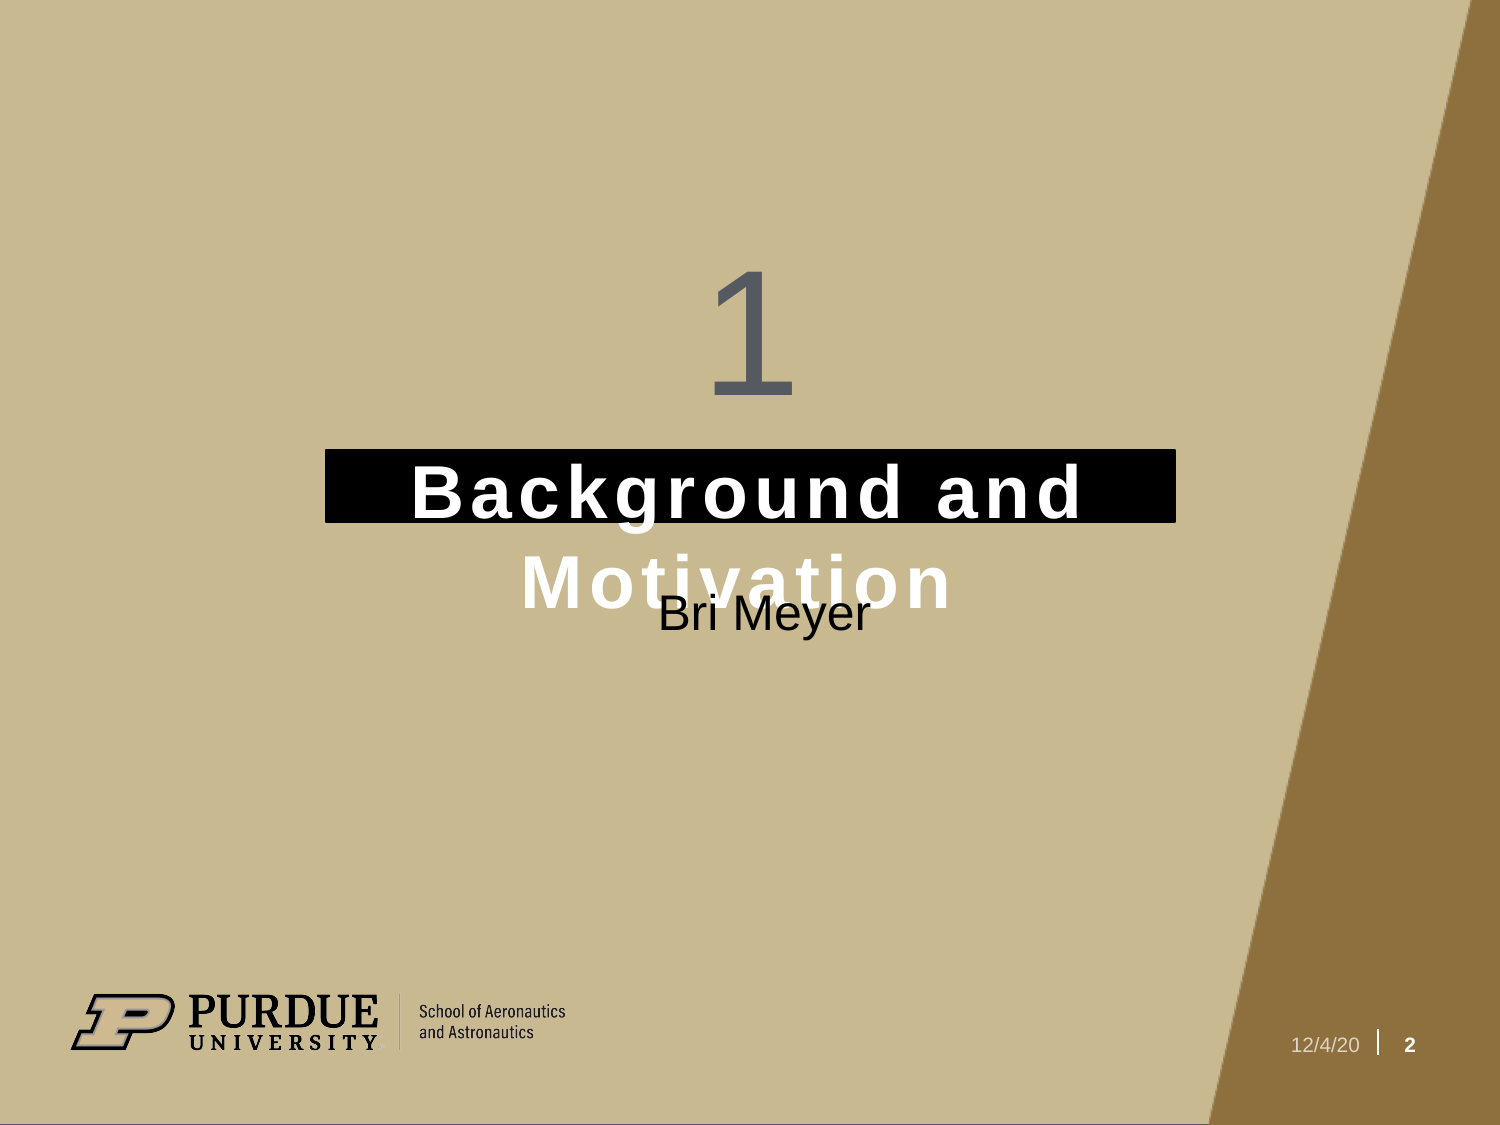

# 1
Background and Motivation
Bri Meyer
2
12/4/20